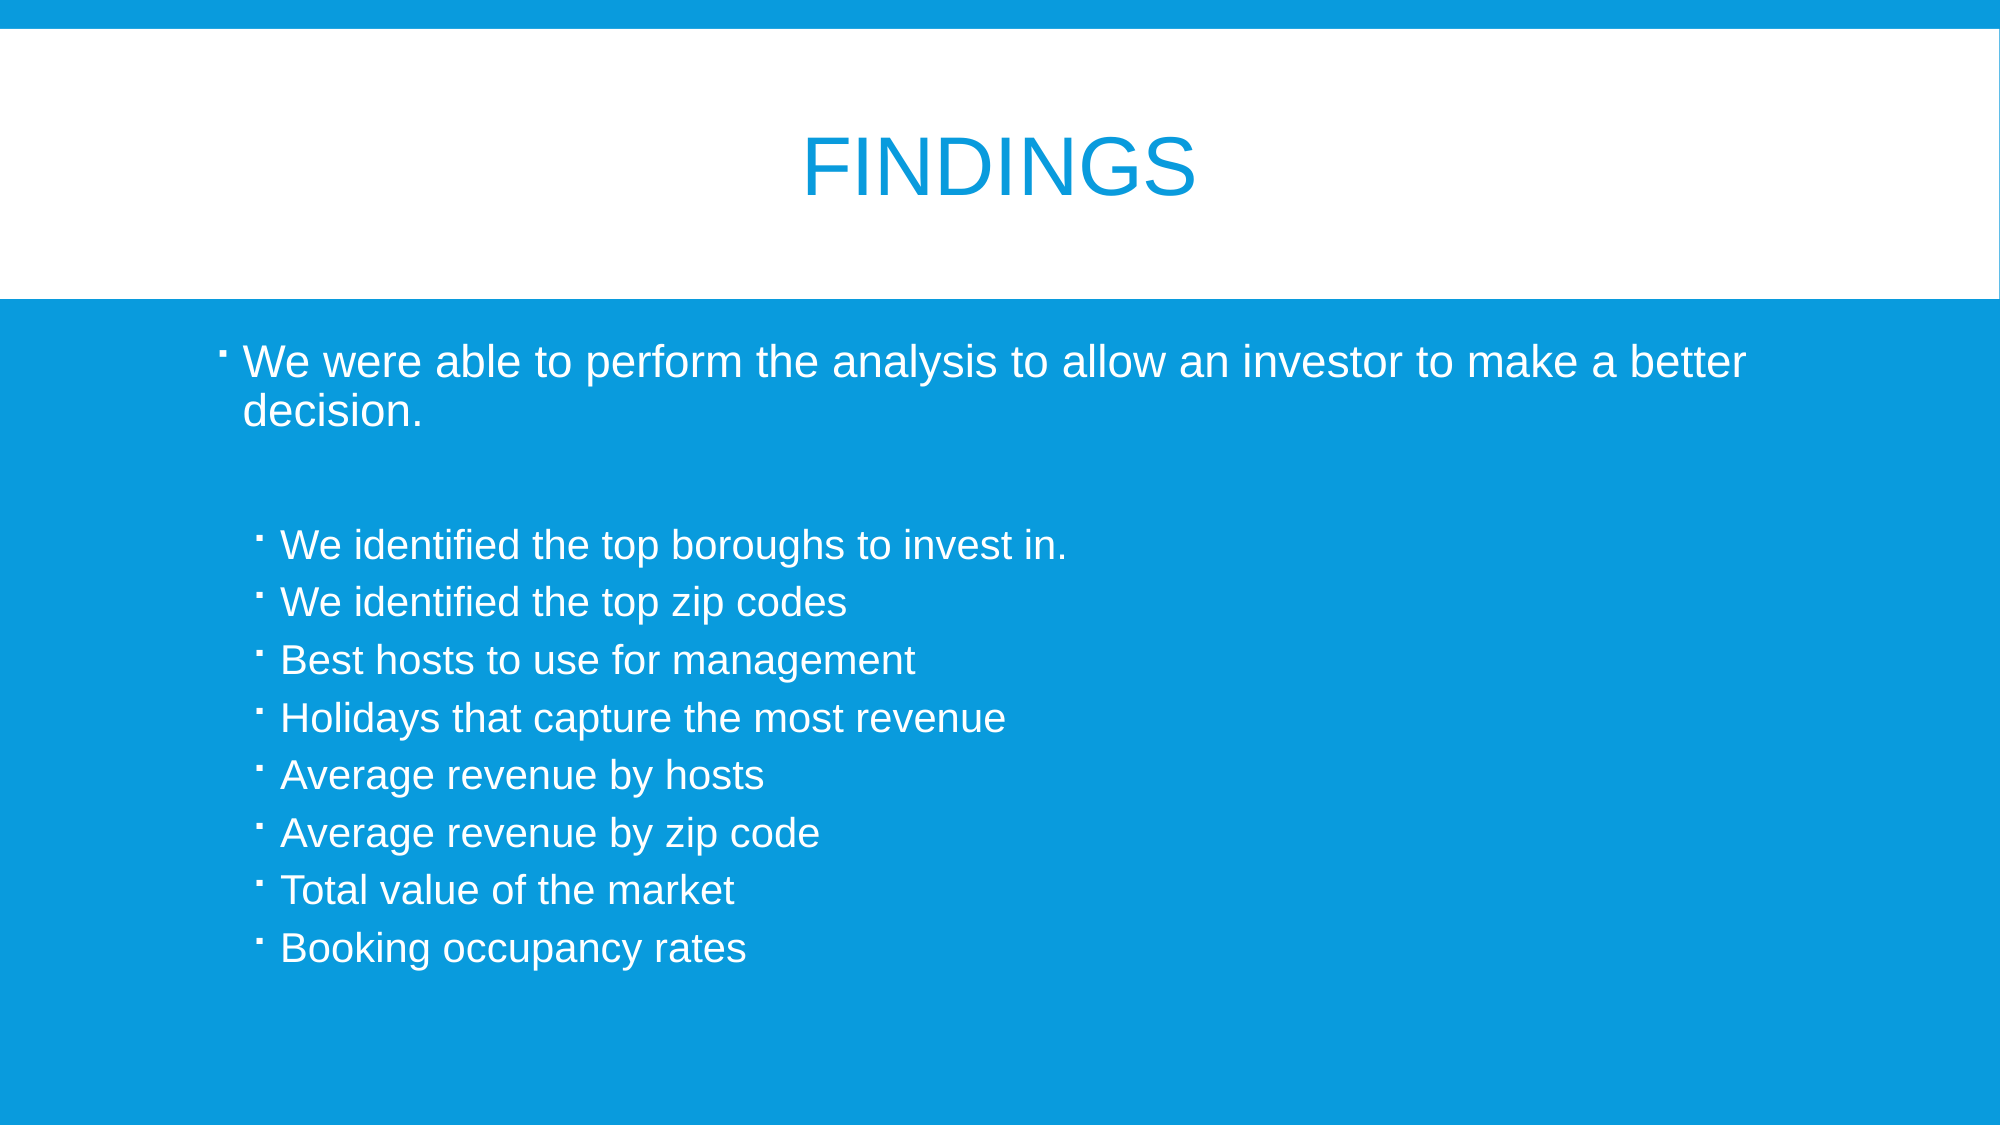

# Findings
We were able to perform the analysis to allow an investor to make a better decision.

We identified the top boroughs to invest in.
We identified the top zip codes
Best hosts to use for management
Holidays that capture the most revenue
Average revenue by hosts
Average revenue by zip code
Total value of the market
Booking occupancy rates